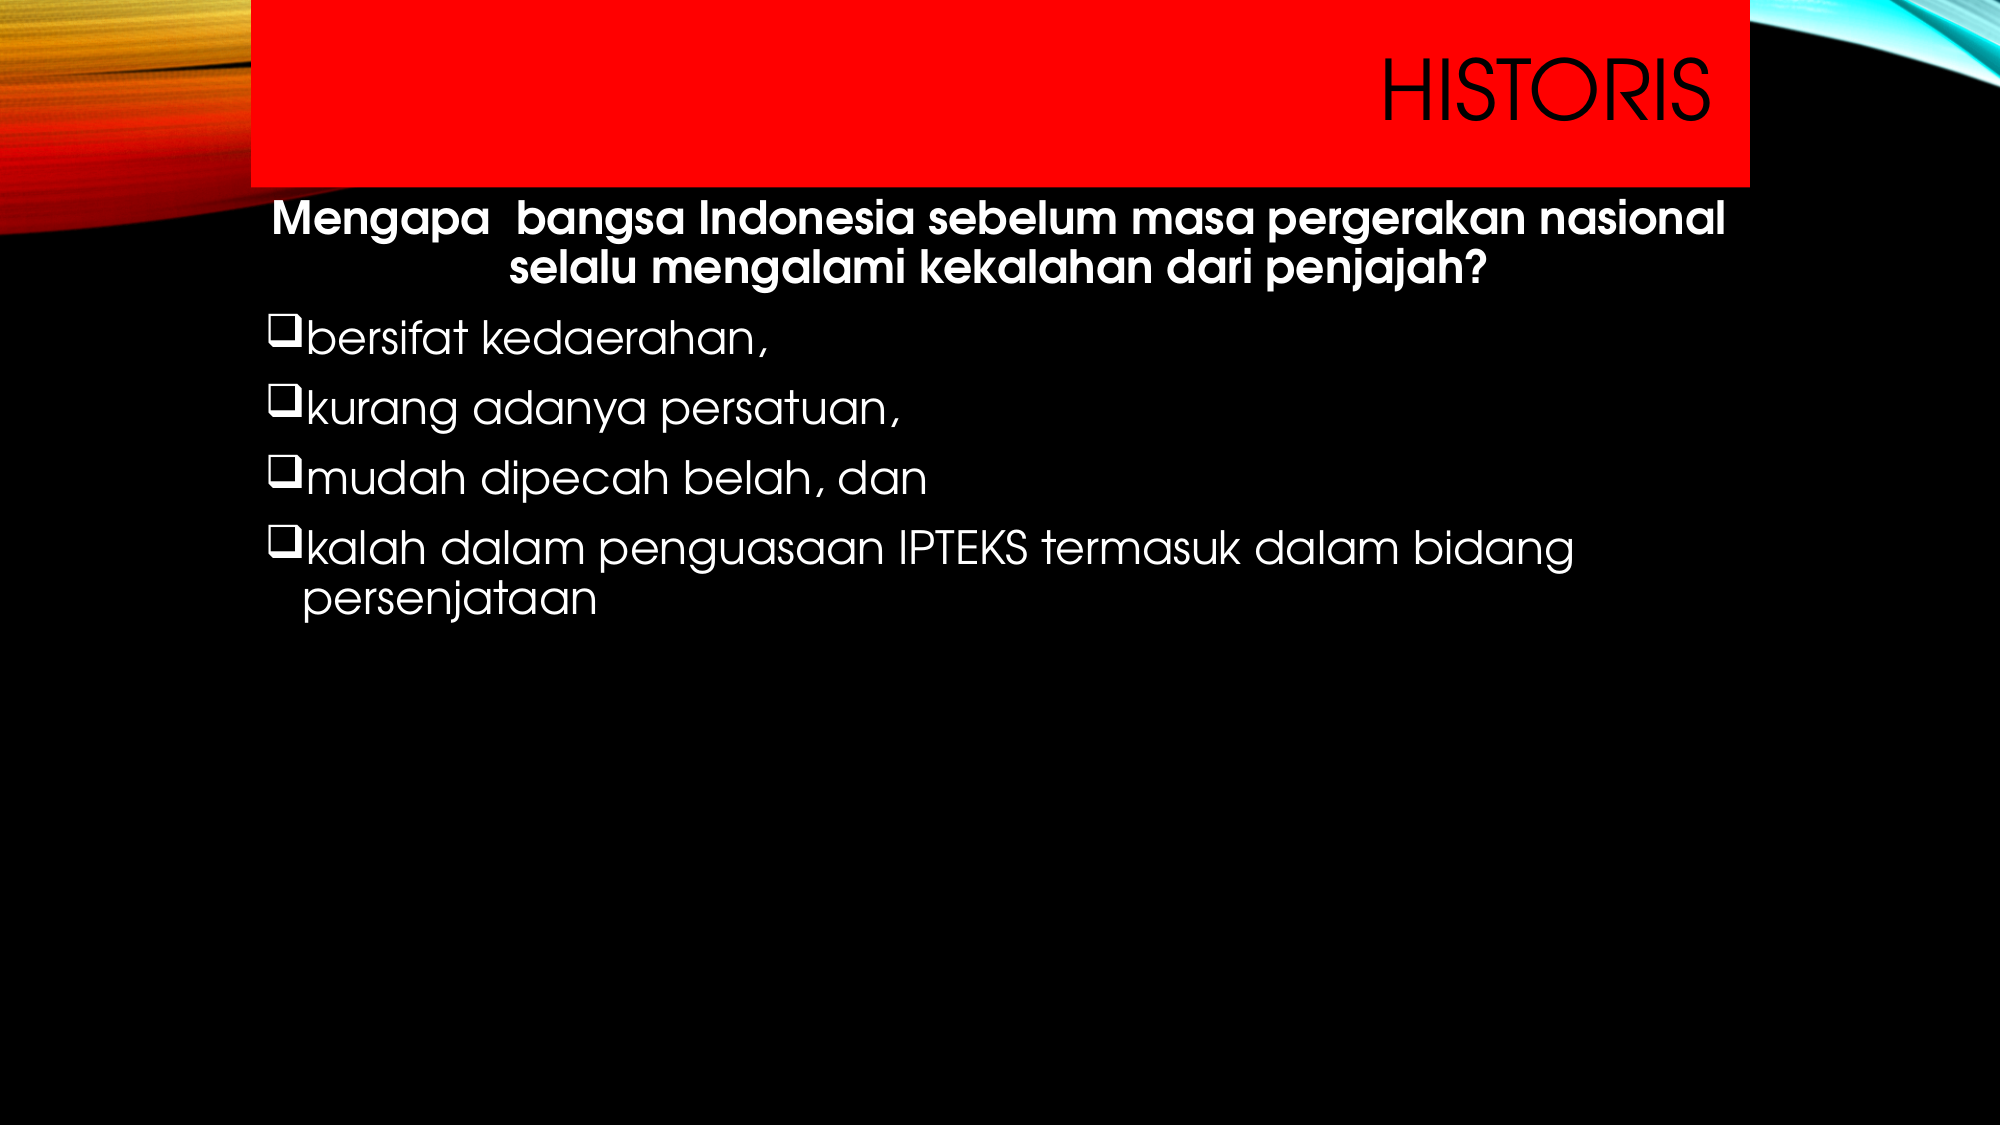

# Historis
Mengapa  bangsa Indonesia sebelum masa pergerakan nasional selalu mengalami kekalahan dari penjajah?
bersifat kedaerahan,
kurang adanya persatuan,
mudah dipecah belah, dan
kalah dalam penguasaan IPTEKS termasuk dalam bidang persenjataan